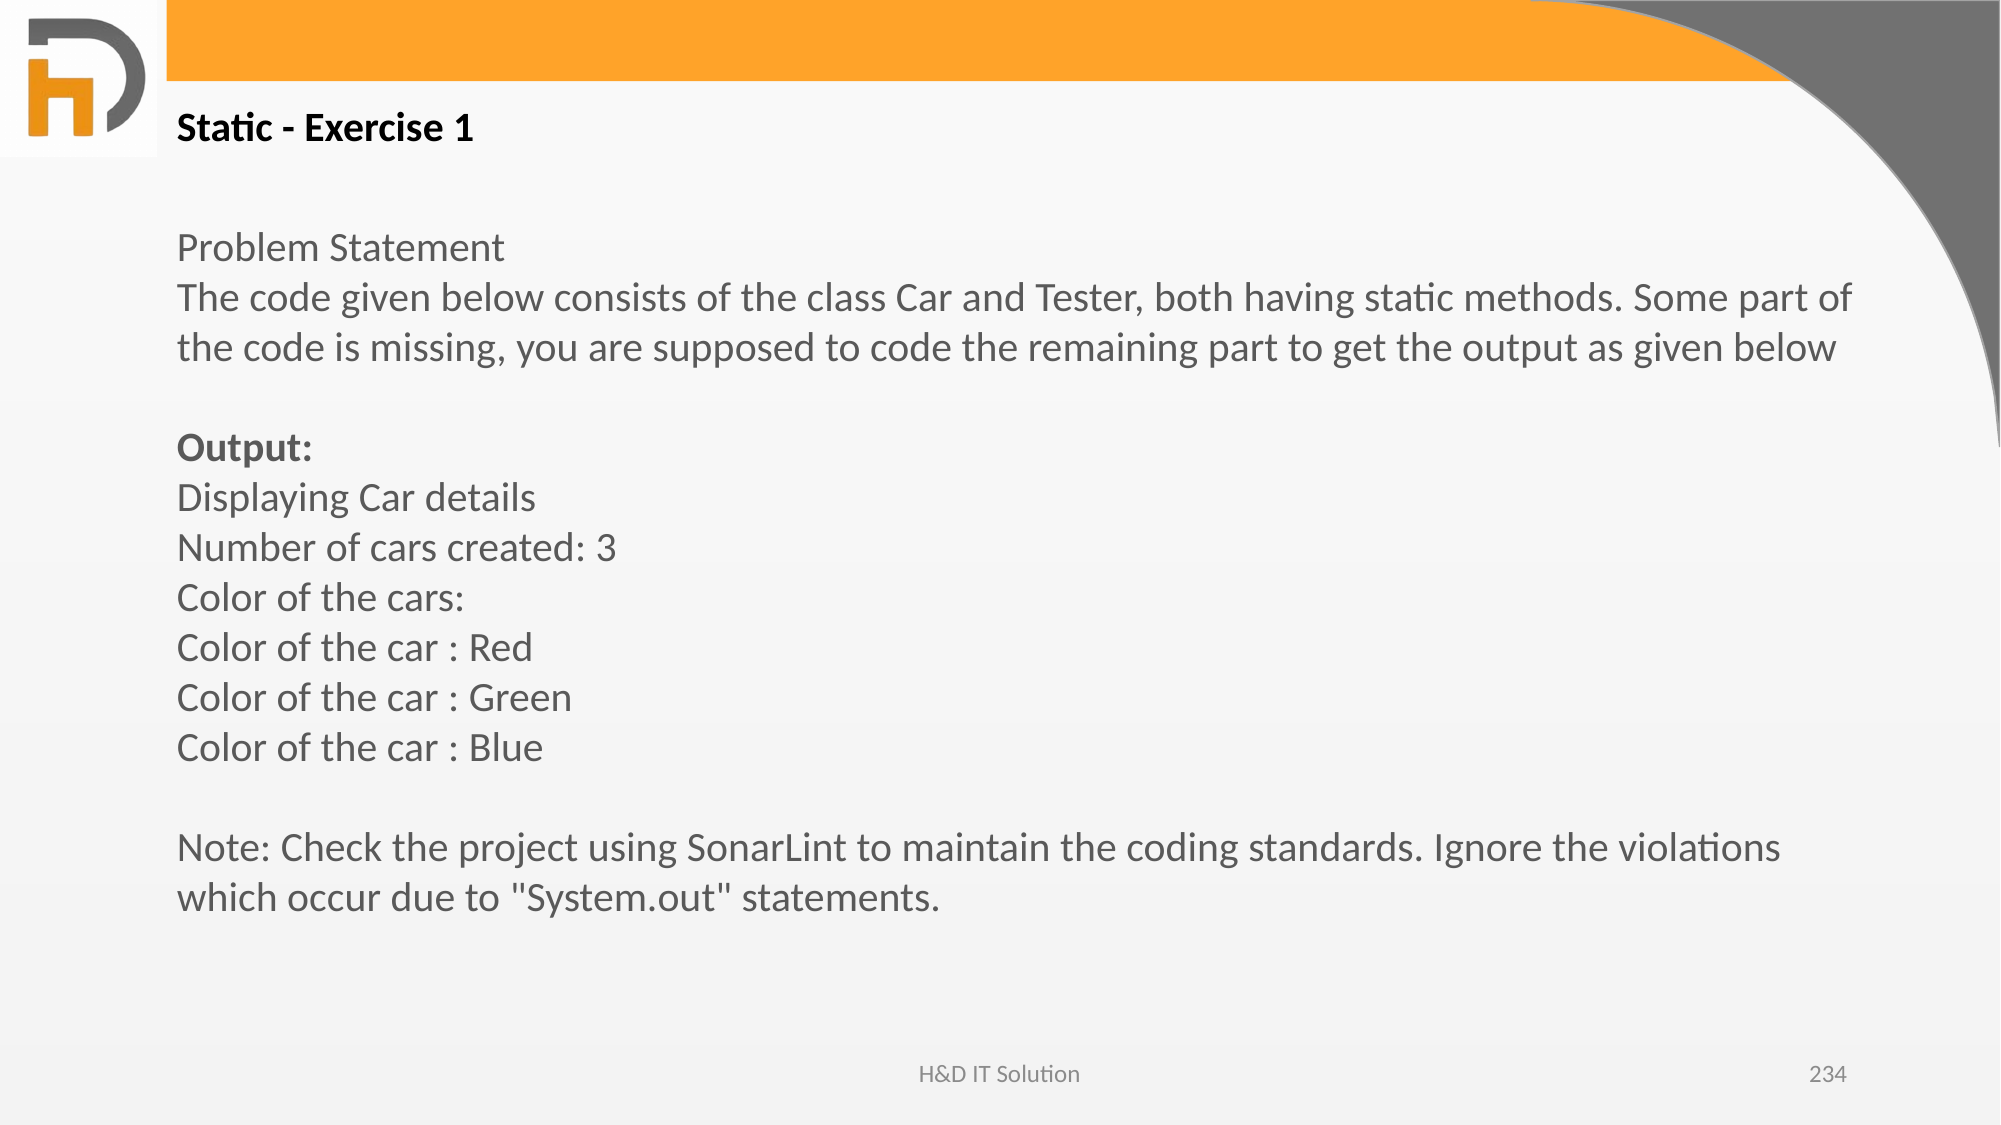

Static - Exercise 1
Problem Statement
The code given below consists of the class Car and Tester, both having static methods. Some part of the code is missing, you are supposed to code the remaining part to get the output as given below

Output:
Displaying Car details
Number of cars created: 3
Color of the cars:
Color of the car : Red
Color of the car : Green
Color of the car : Blue

Note: Check the project using SonarLint to maintain the coding standards. Ignore the violations which occur due to "System.out" statements.
H&D IT Solution
234